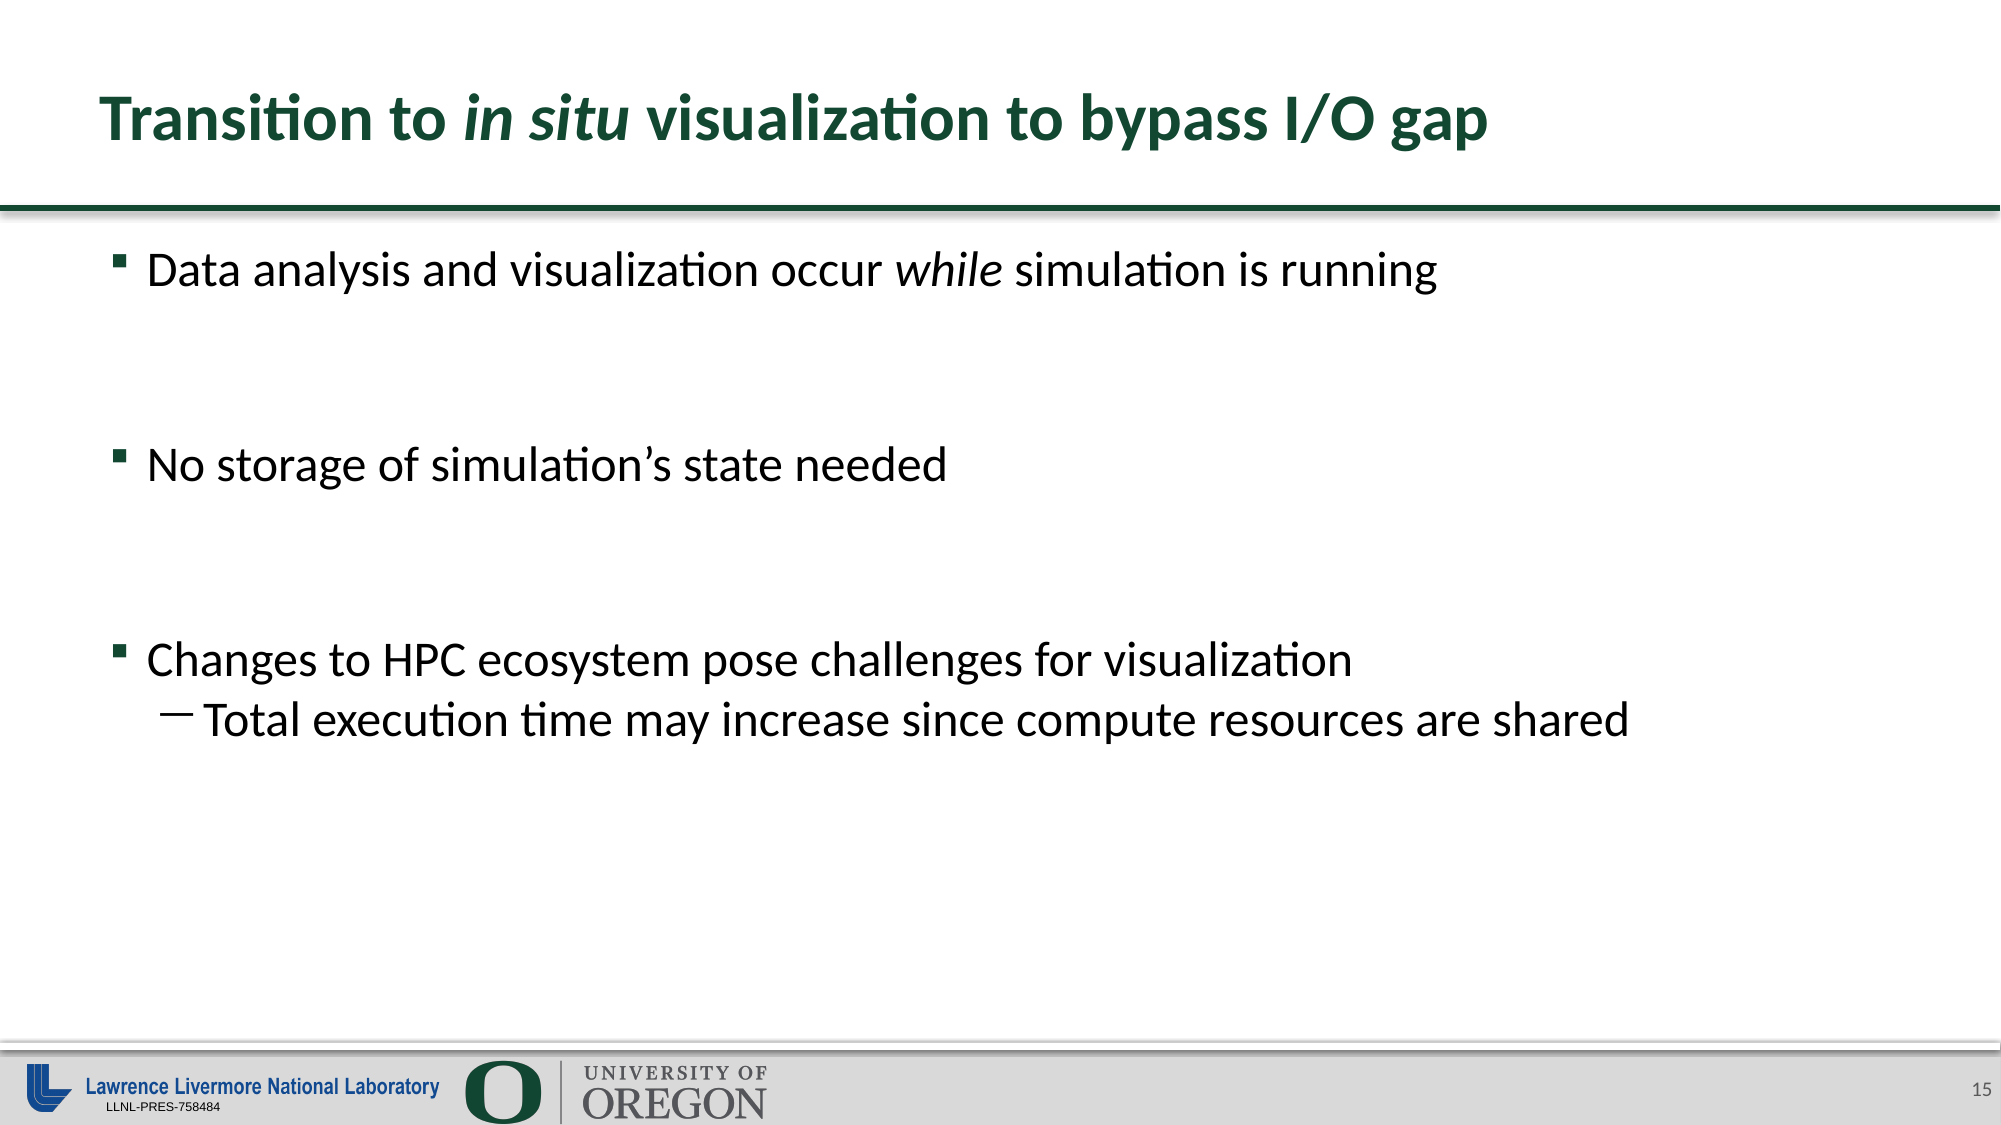

# Transition to in situ visualization to bypass I/O gap
Data analysis and visualization occur while simulation is running

No storage of simulation’s state needed

Changes to HPC ecosystem pose challenges for visualization
Total execution time may increase since compute resources are shared